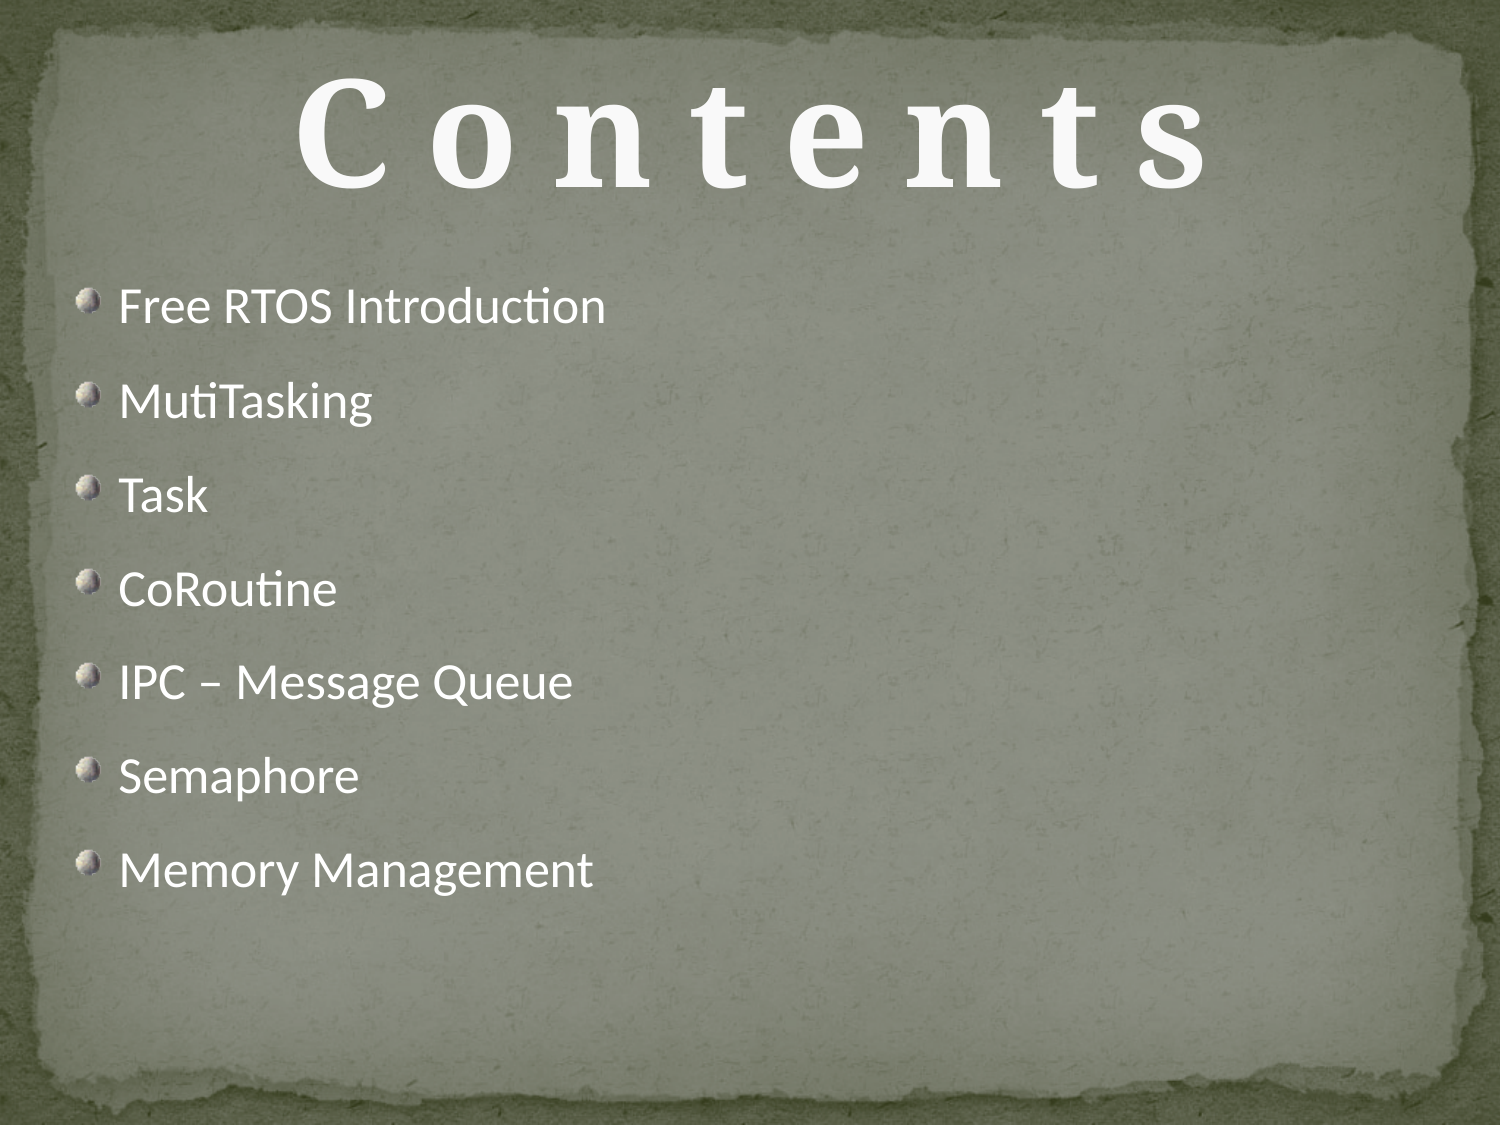

# C o n t e n t s
Free RTOS Introduction

MutiTasking

Task

CoRoutine

IPC – Message Queue

Semaphore

Memory Management